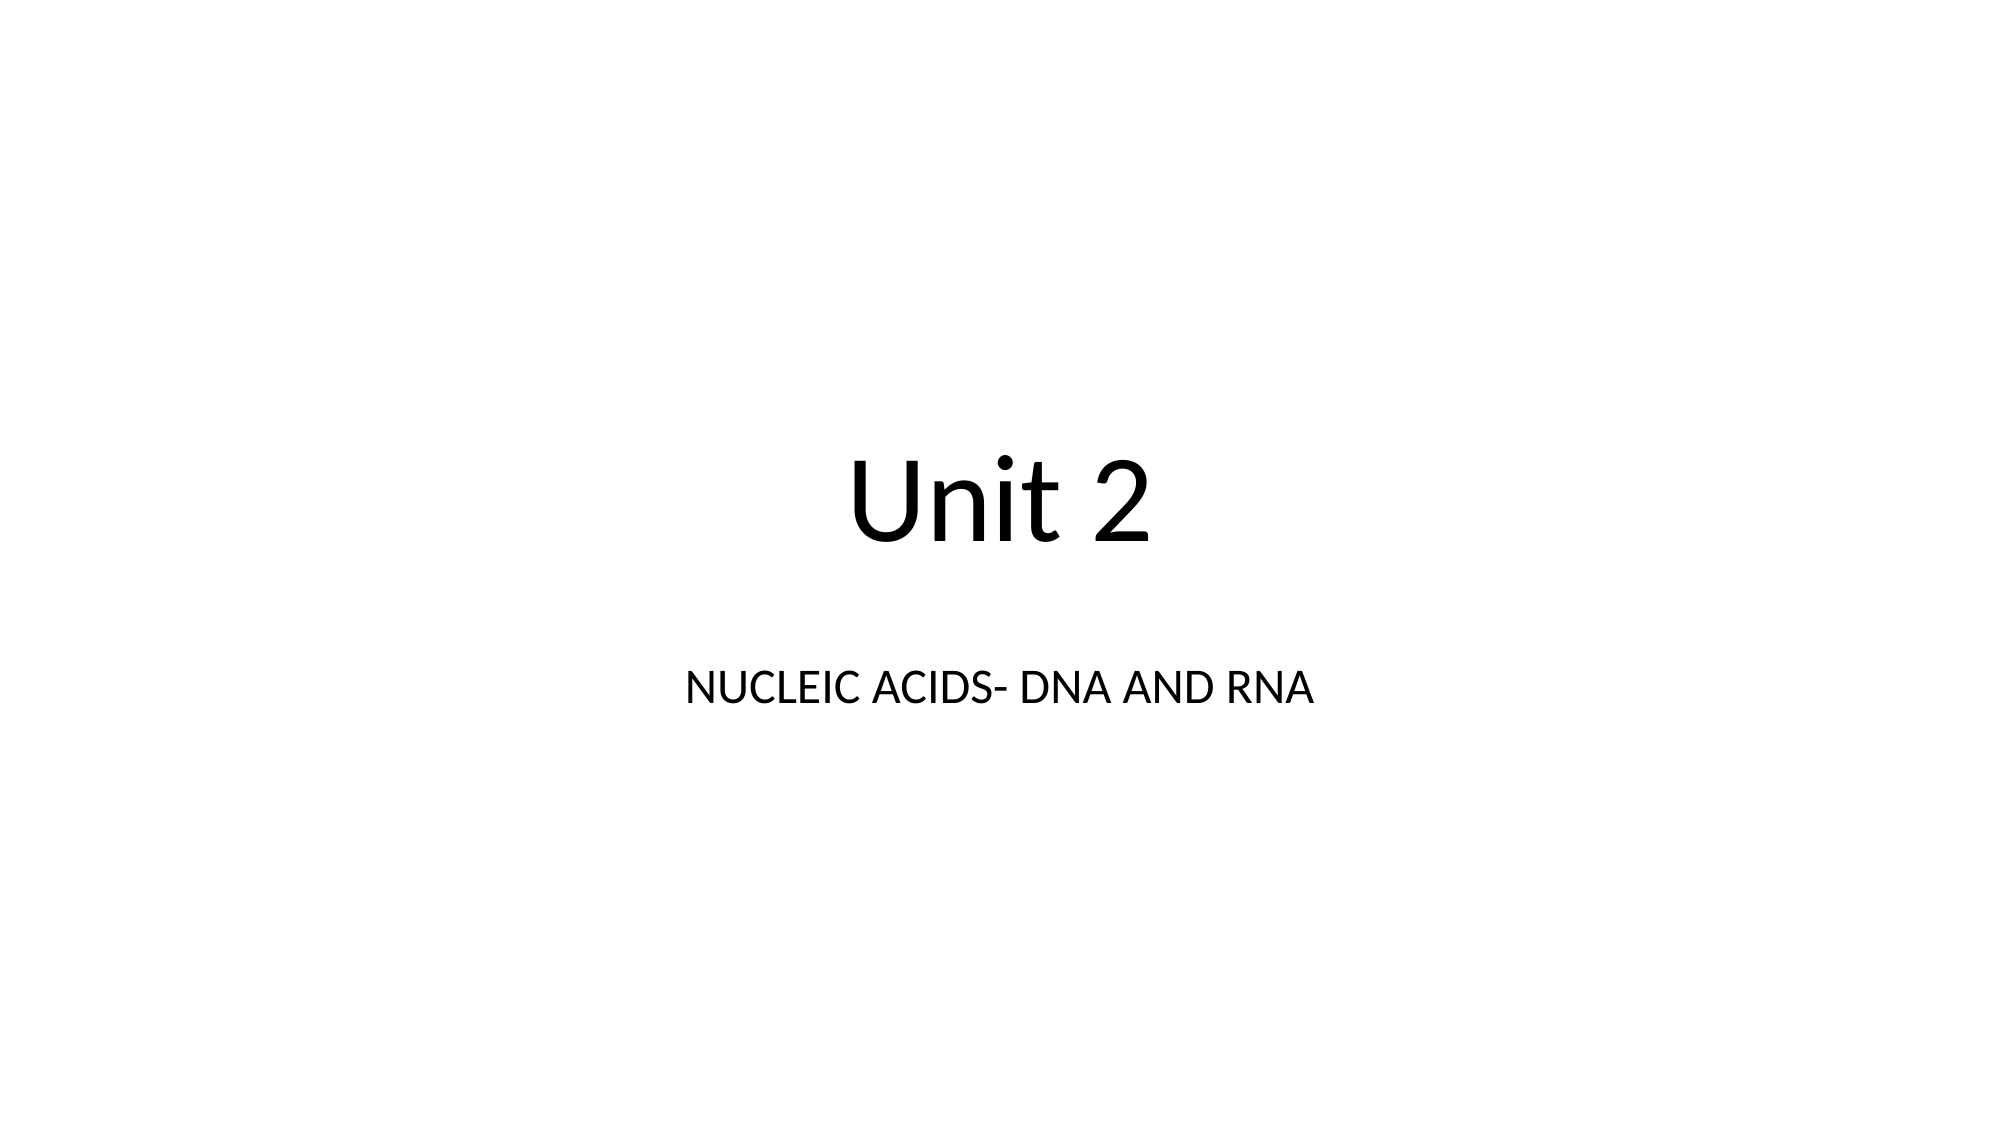

# Unit 2
NUCLEIC ACIDS- DNA AND RNA